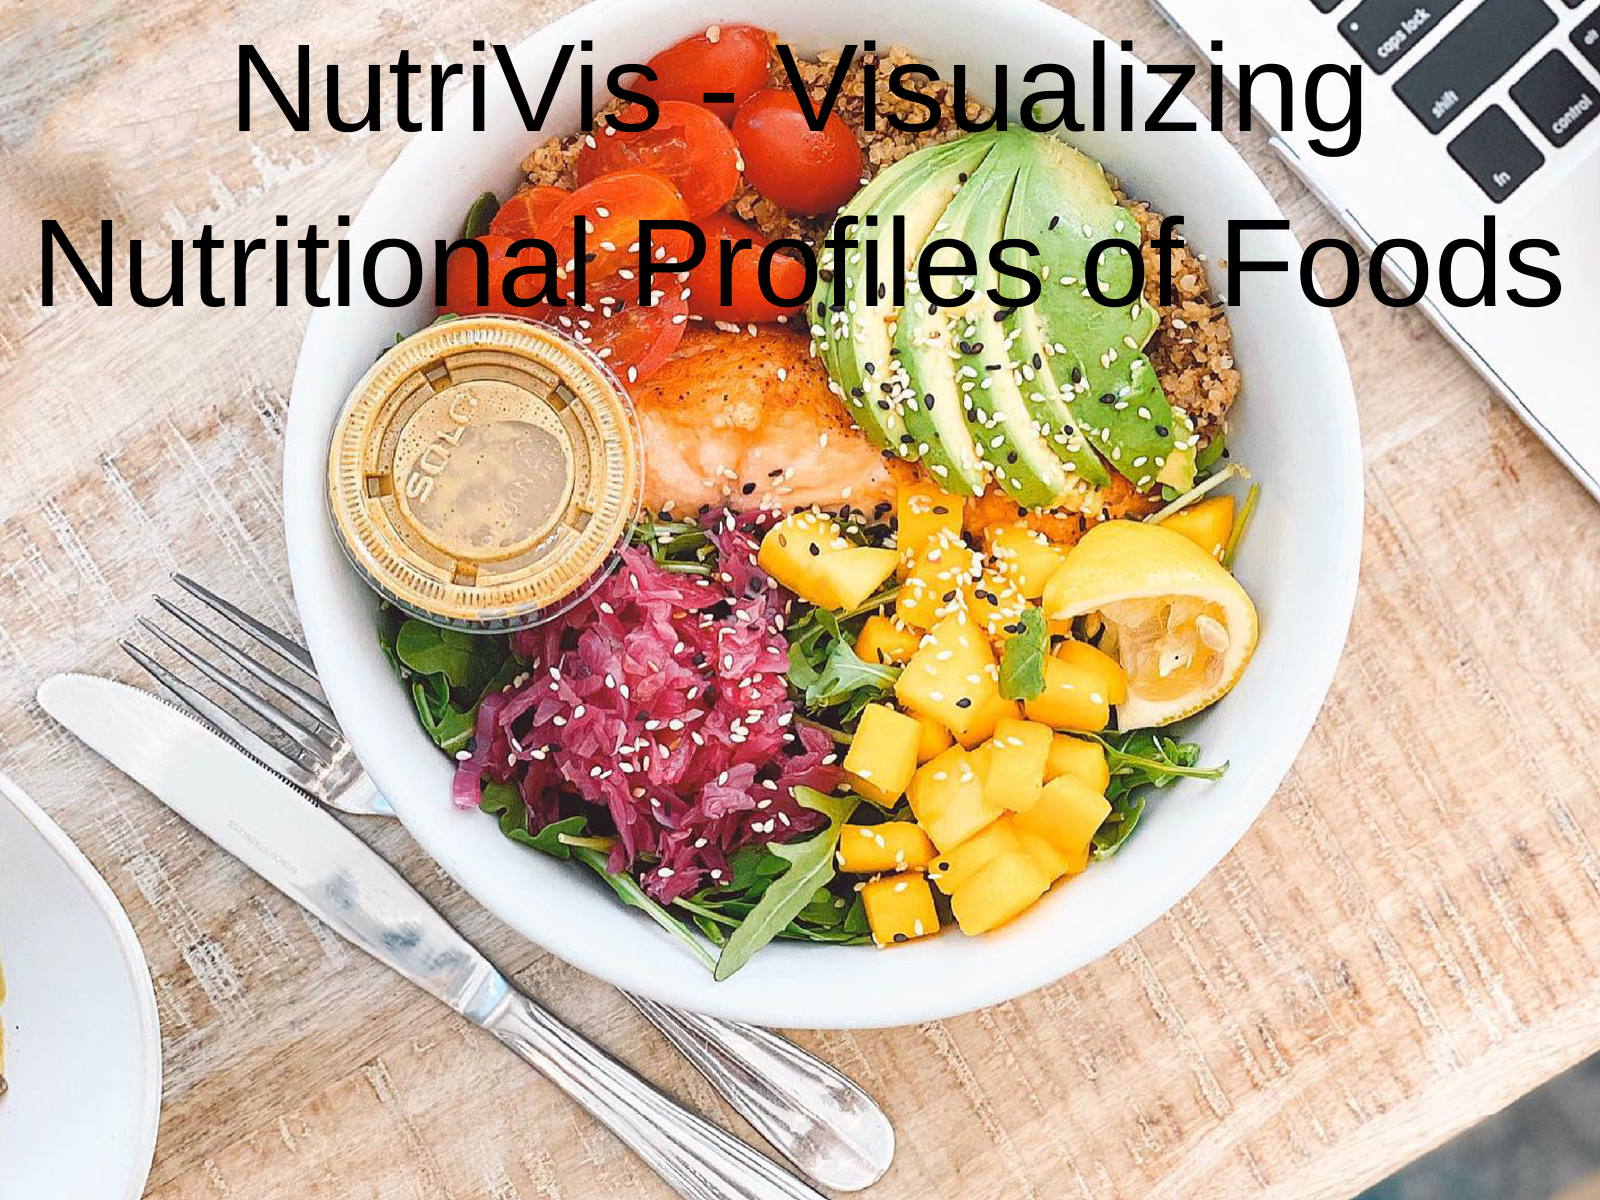

NutriVis - Visualizing Nutritional Profiles of Foods